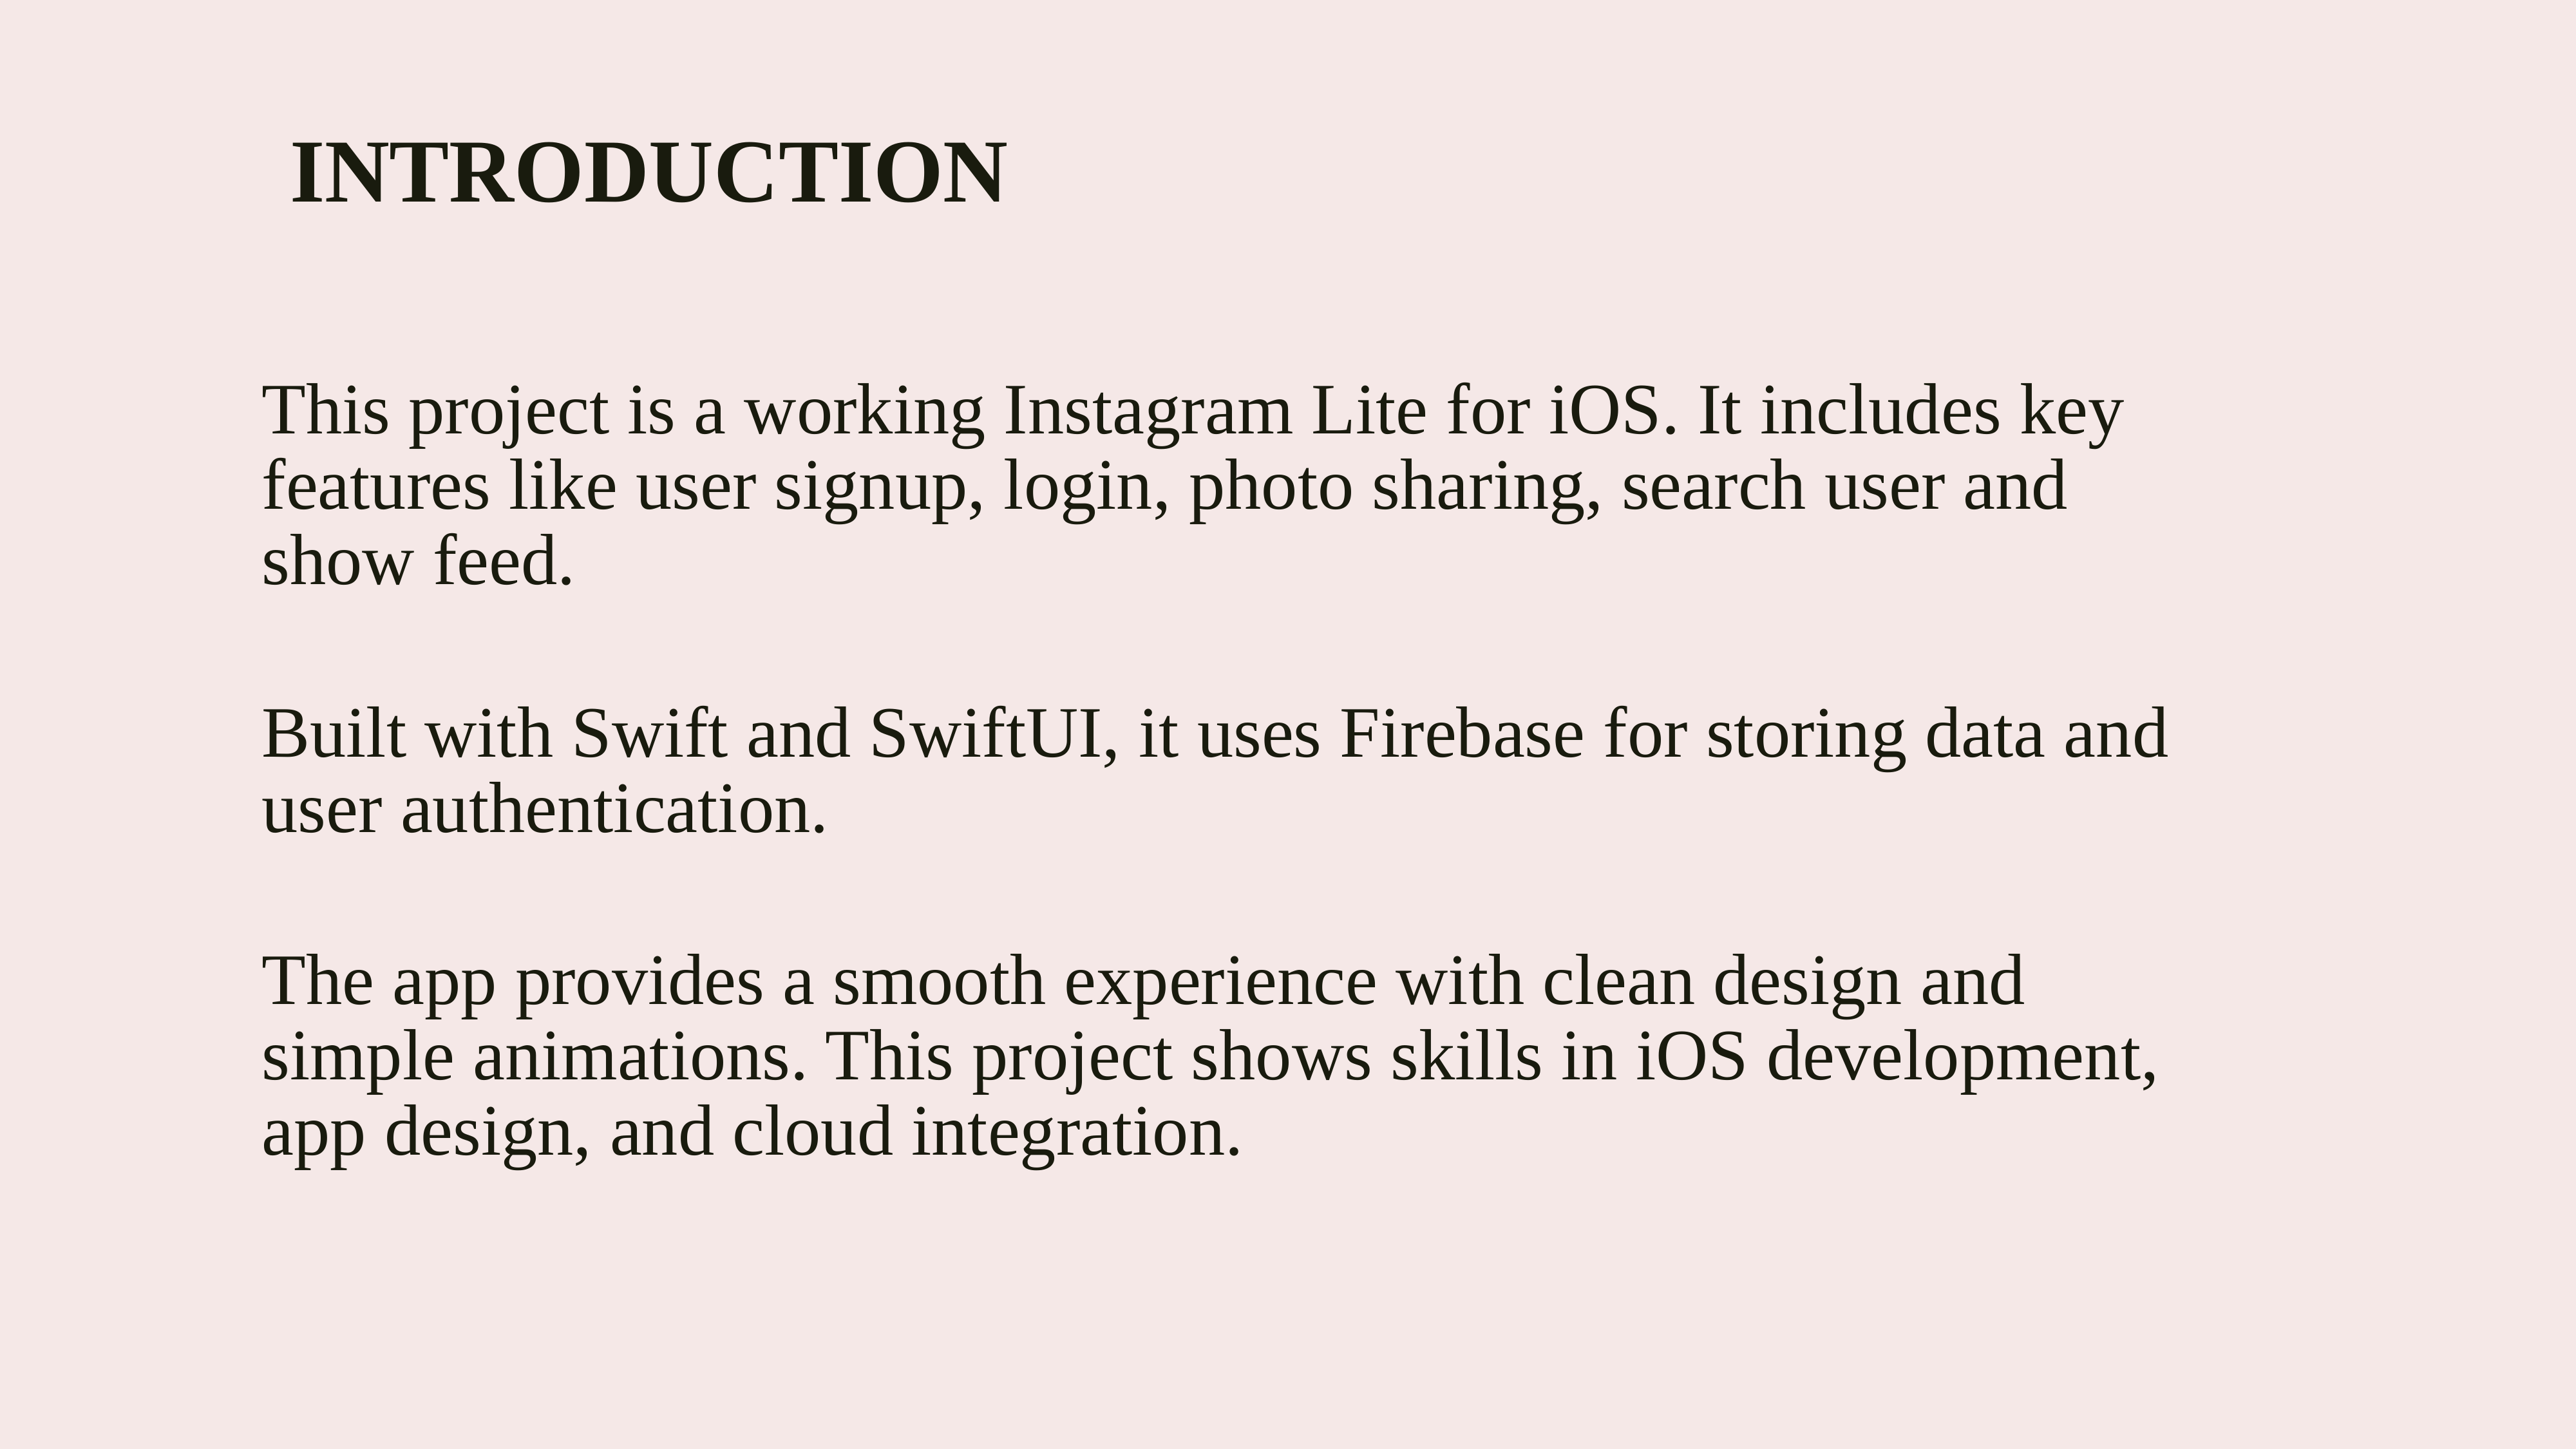

INTRODUCTION
This project is a working Instagram Lite for iOS. It includes key features like user signup, login, photo sharing, search user and show feed.

Built with Swift and SwiftUI, it uses Firebase for storing data and user authentication.

The app provides a smooth experience with clean design and simple animations. This project shows skills in iOS development, app design, and cloud integration.